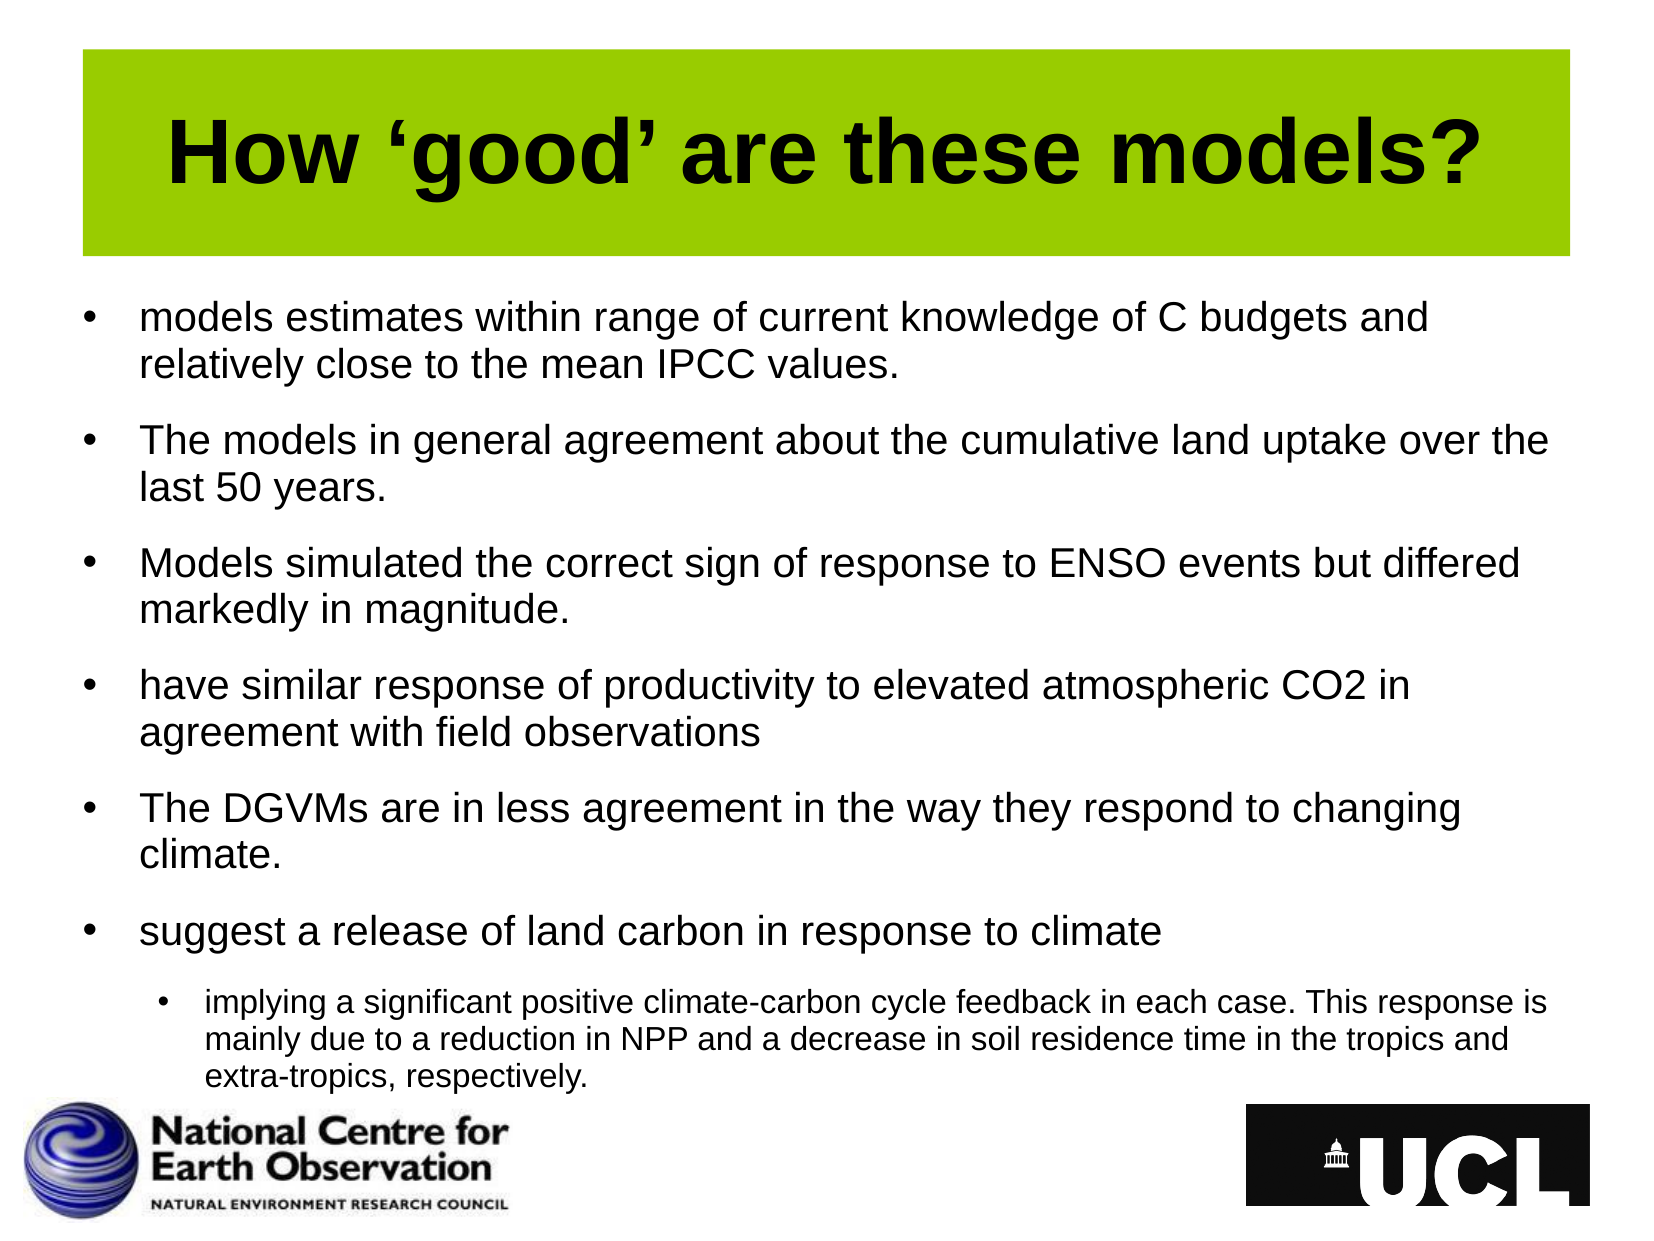

# How ‘good’ are these models?
models estimates within range of current knowledge of C budgets and relatively close to the mean IPCC values.
The models in general agreement about the cumulative land uptake over the last 50 years.
Models simulated the correct sign of response to ENSO events but differed markedly in magnitude.
have similar response of productivity to elevated atmospheric CO2 in agreement with field observations
The DGVMs are in less agreement in the way they respond to changing climate.
suggest a release of land carbon in response to climate
implying a significant positive climate-carbon cycle feedback in each case. This response is mainly due to a reduction in NPP and a decrease in soil residence time in the tropics and extra-tropics, respectively.